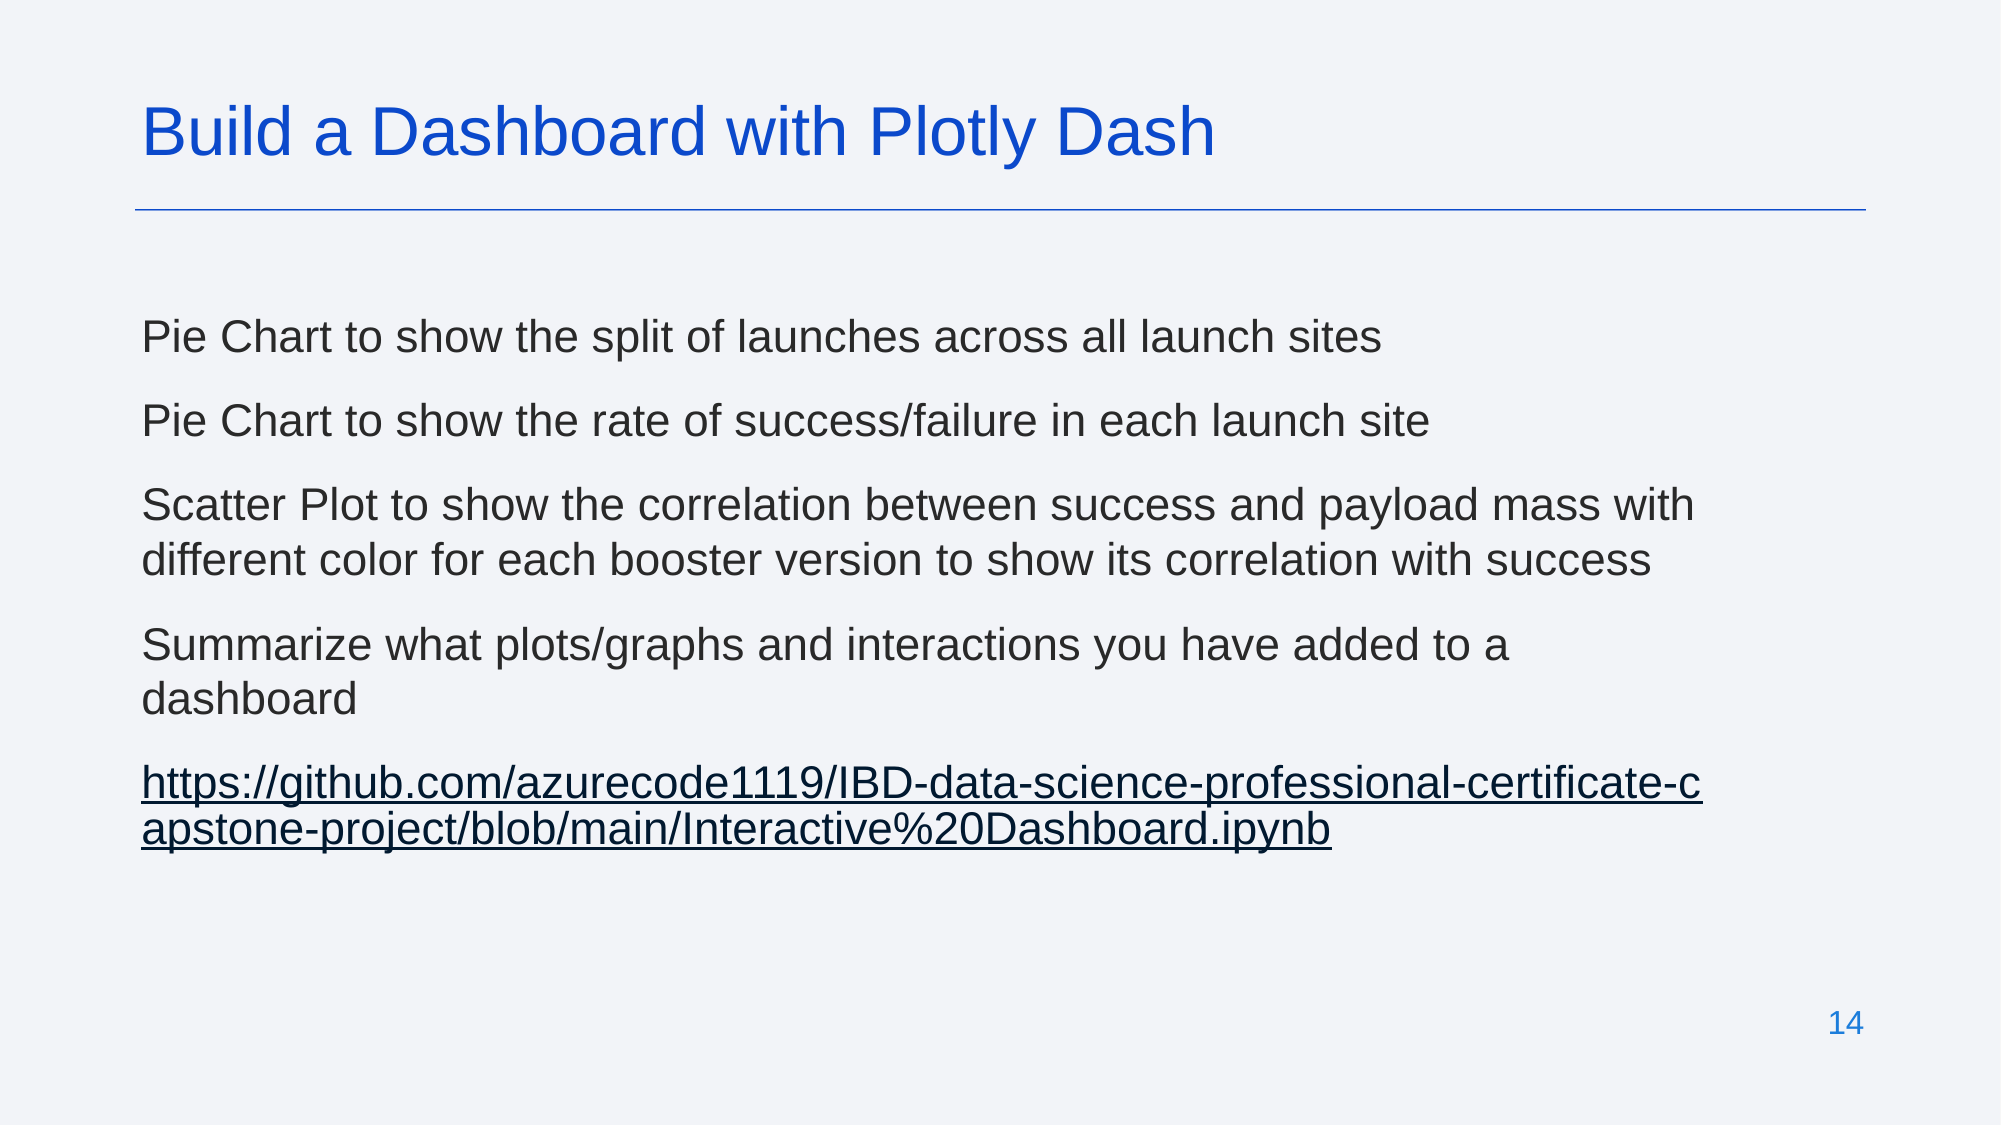

Build a Dashboard with Plotly Dash
Pie Chart to show the split of launches across all launch sites
Pie Chart to show the rate of success/failure in each launch site
Scatter Plot to show the correlation between success and payload mass with different color for each booster version to show its correlation with success
Summarize what plots/graphs and interactions you have added to a dashboard
https://github.com/azurecode1119/IBD-data-science-professional-certificate-capstone-project/blob/main/Interactive%20Dashboard.ipynb

14